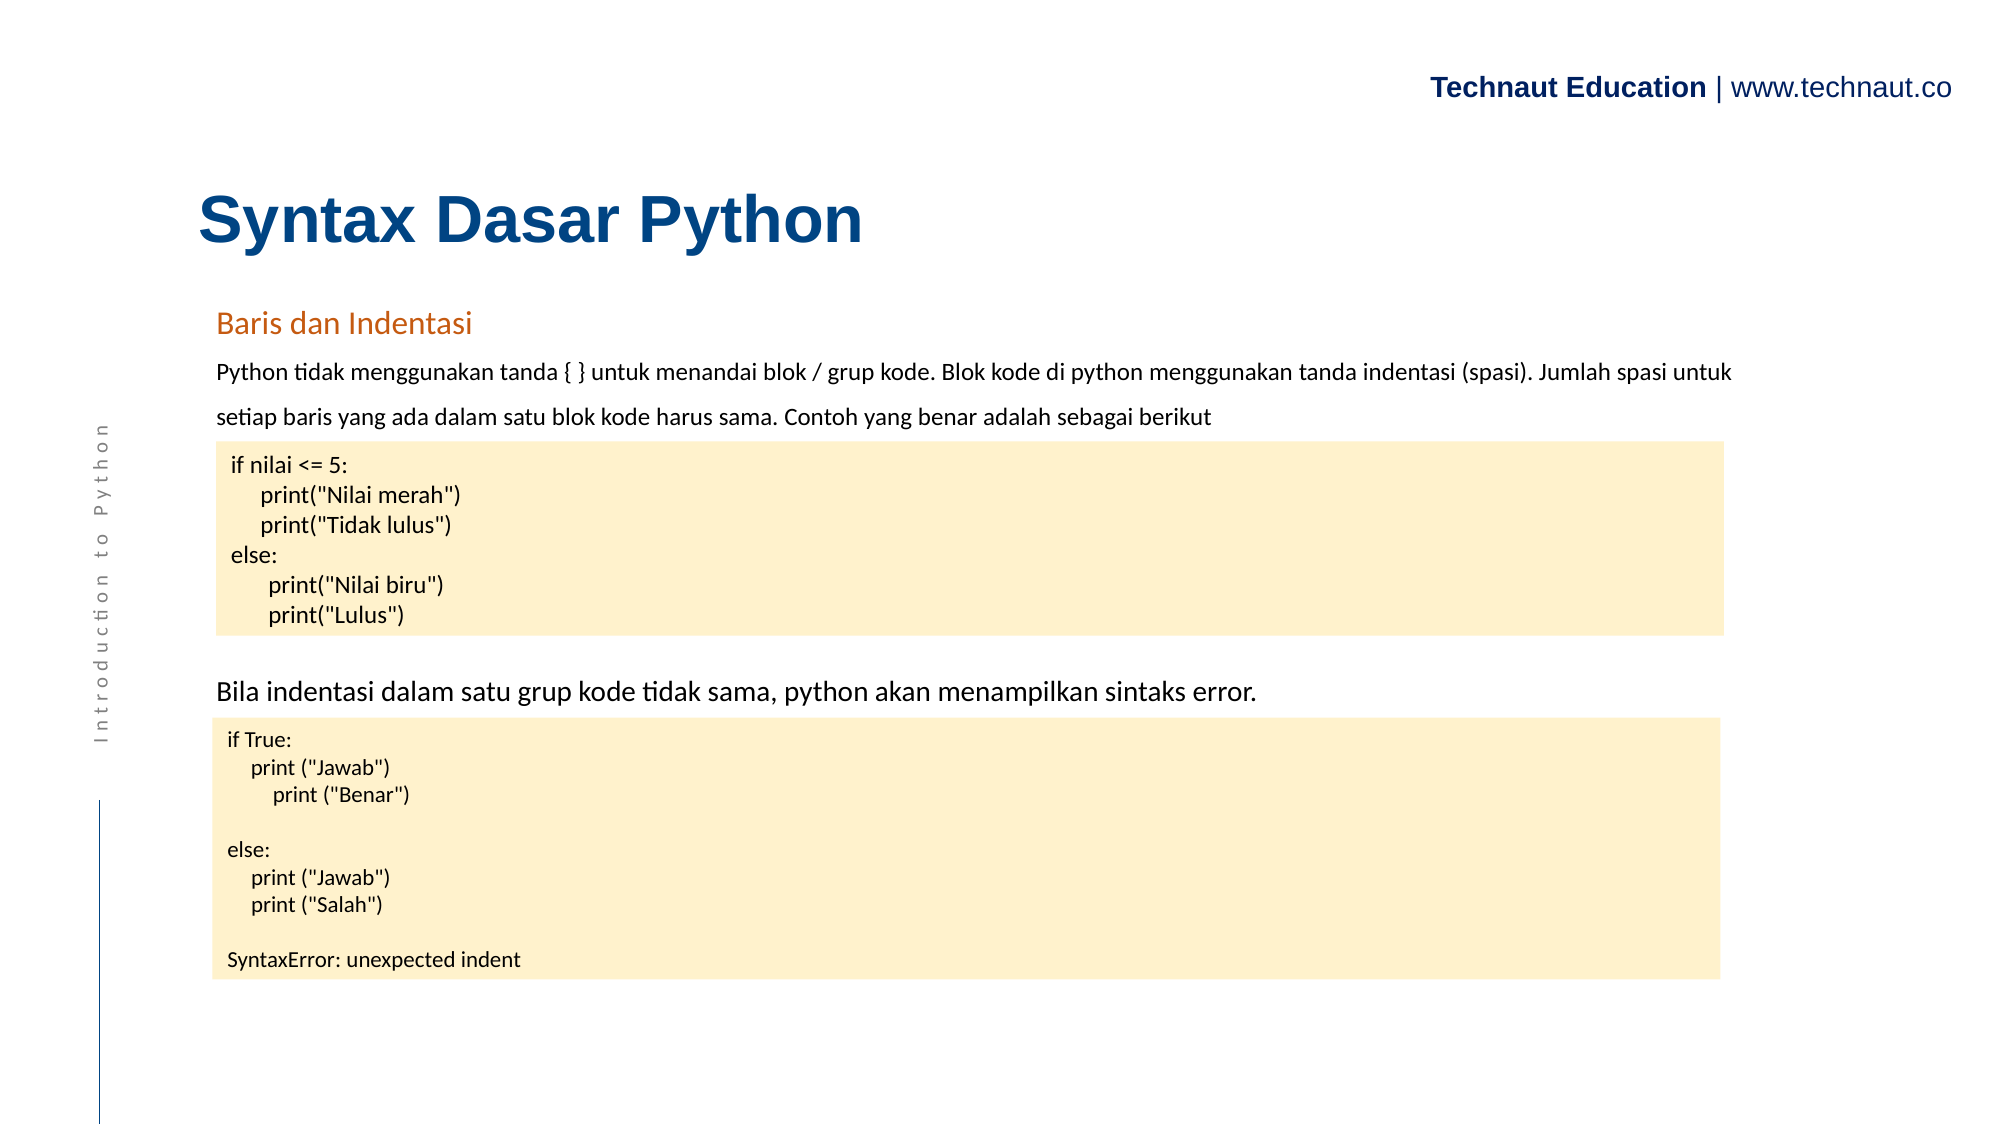

Technaut Education | www.technaut.co
# Syntax Dasar Python
Baris dan Indentasi
Python tidak menggunakan tanda { } untuk menandai blok / grup kode. Blok kode di python menggunakan tanda indentasi (spasi). Jumlah spasi untuk setiap baris yang ada dalam satu blok kode harus sama. Contoh yang benar adalah sebagai berikut

Bila indentasi dalam satu grup kode tidak sama, python akan menampilkan sintaks error.

Introduction to Python
if nilai <= 5:
print("Nilai merah")
print("Tidak lulus")
else:
print("Nilai biru")
print("Lulus")
if True:
print ("Jawab")
print ("Benar")
else:
print ("Jawab")
print ("Salah")

SyntaxError: unexpected indent